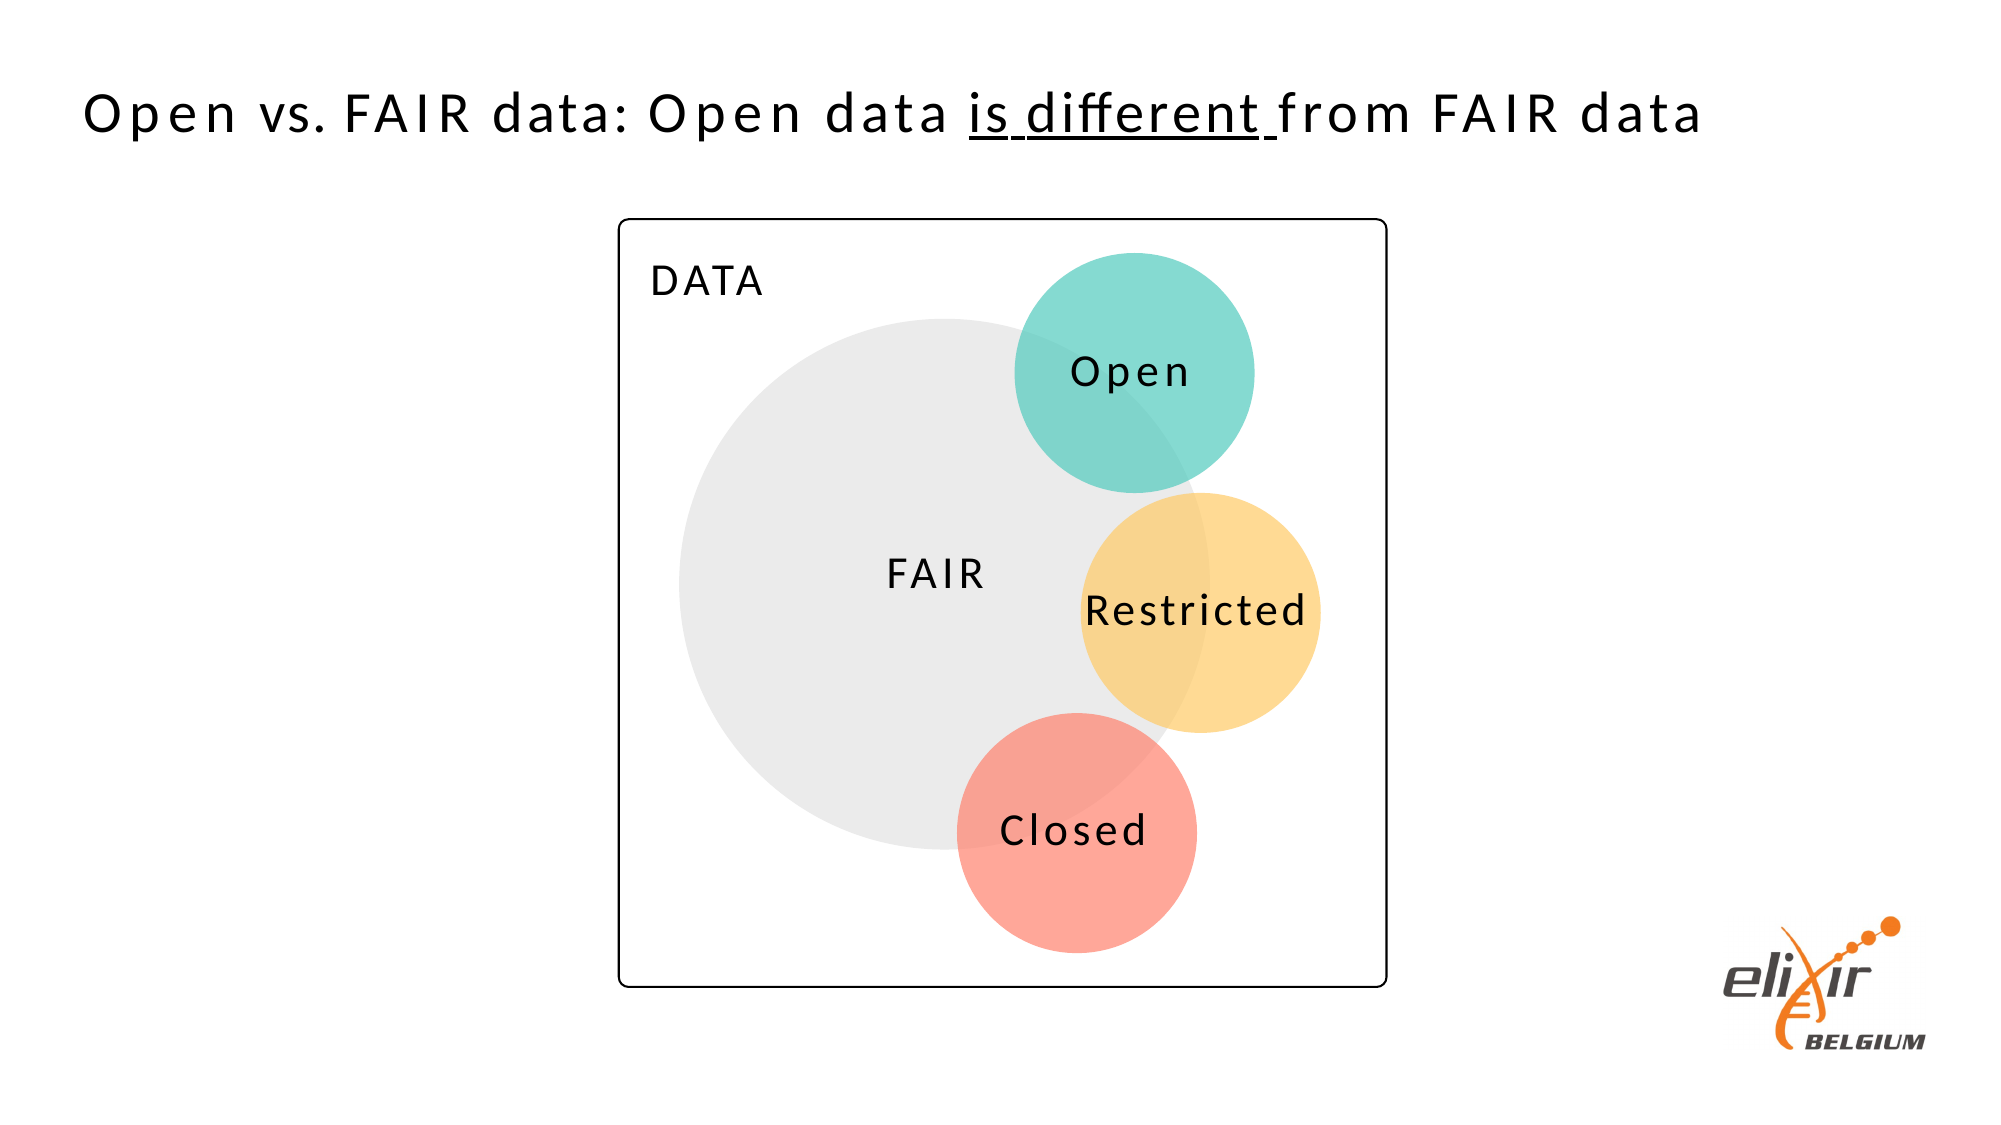

# Open vs. FAIR data: Open data is different from FAIR data

DATA

Open
FAIR
Restricted
Closed